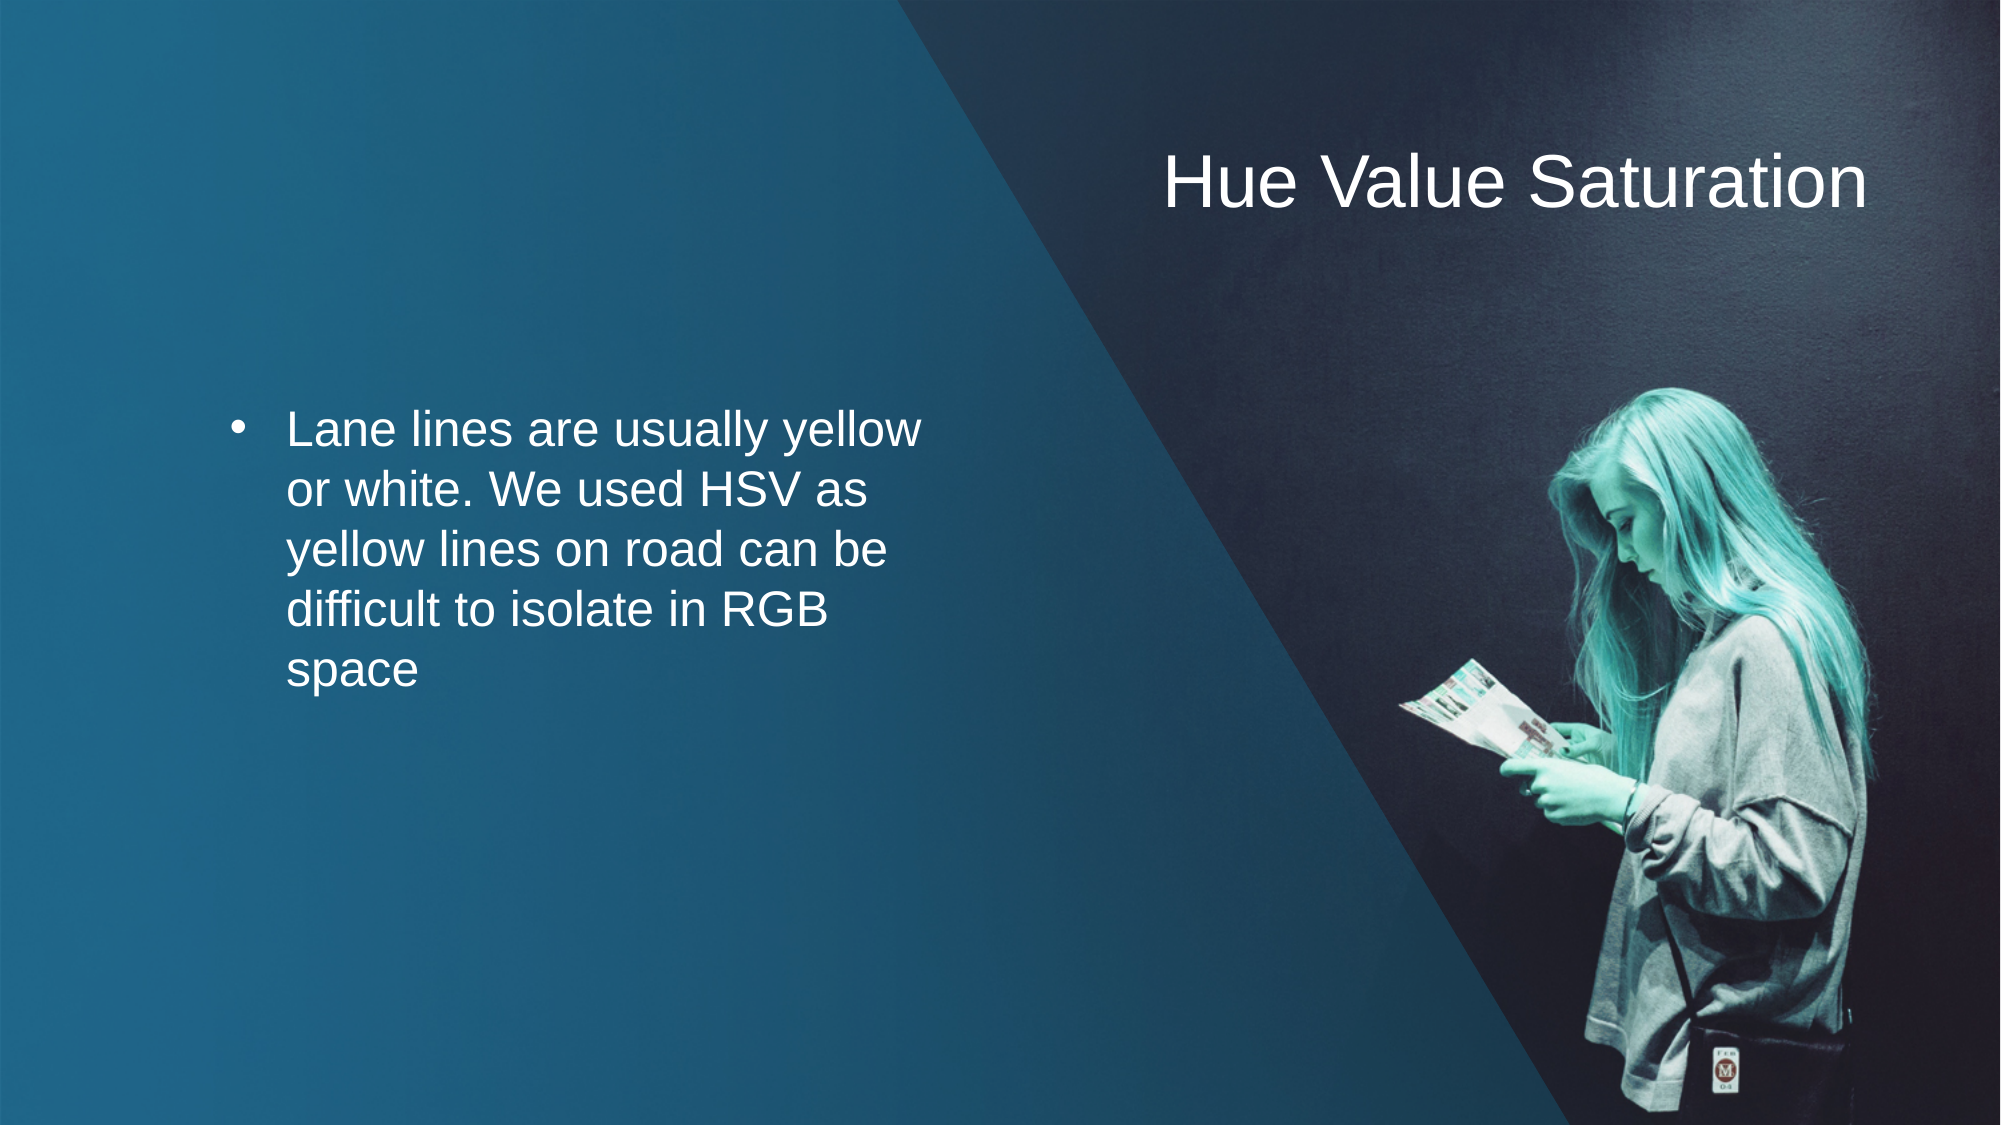

Hue Value Saturation
Lane lines are usually yellow or white. We used HSV as yellow lines on road can be difficult to isolate in RGB space